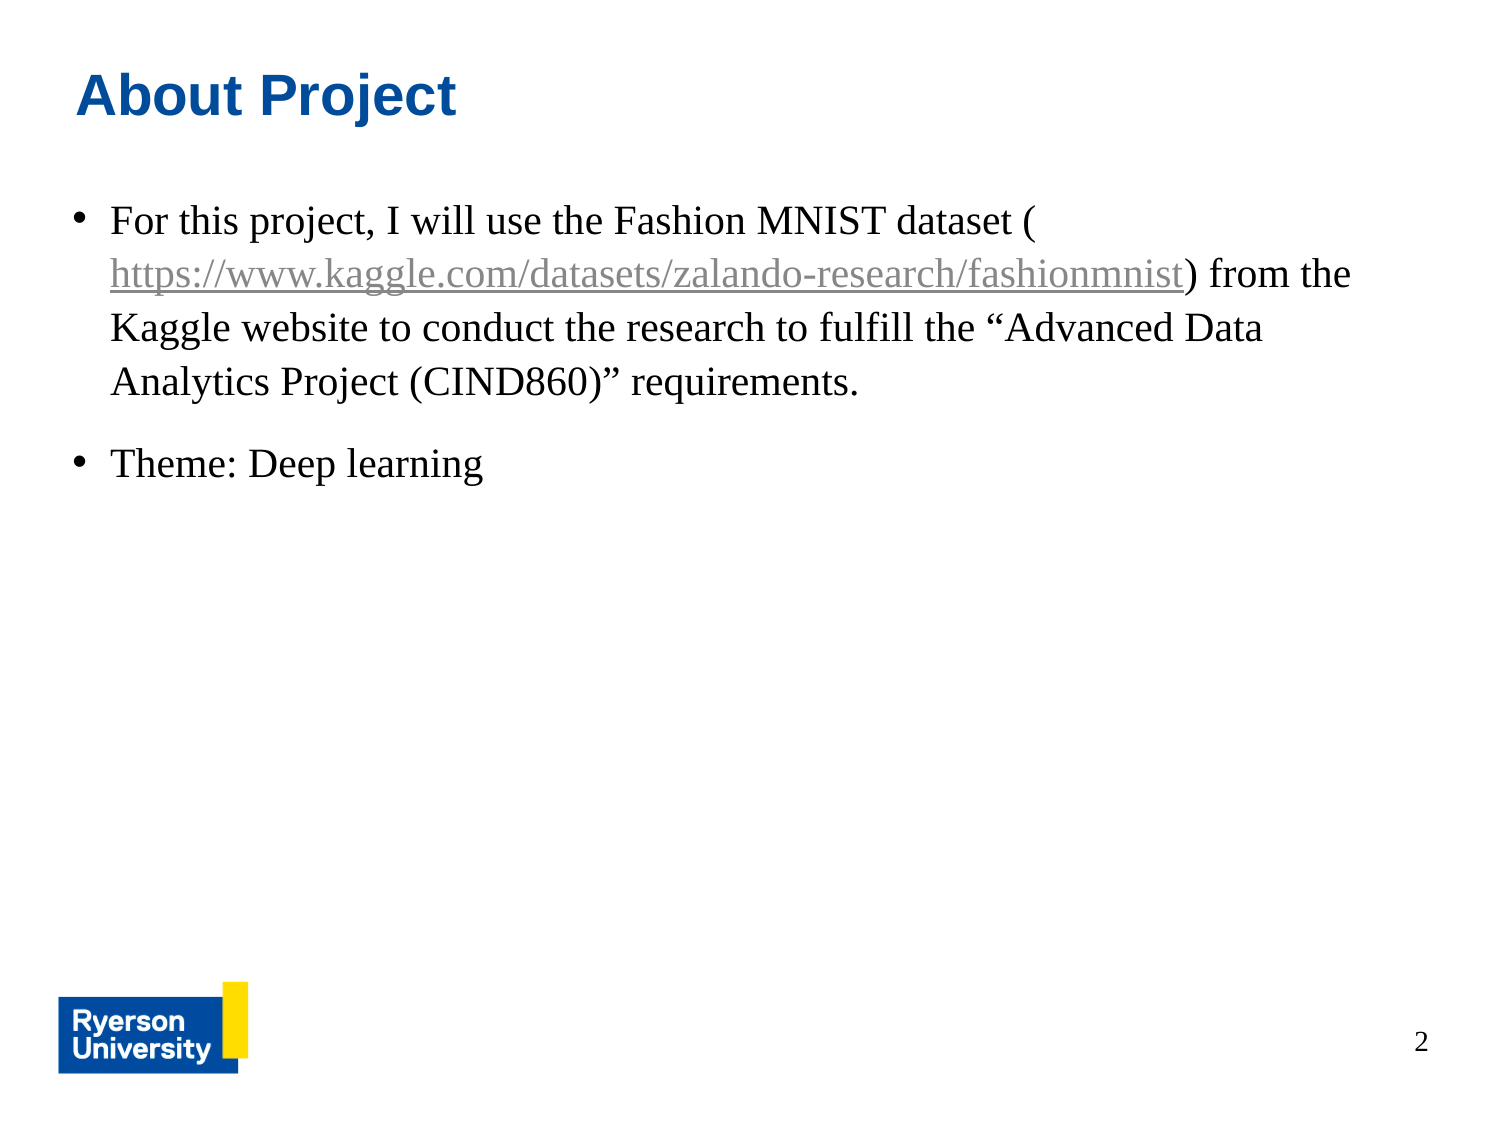

# About Project
For this project, I will use the Fashion MNIST dataset (https://www.kaggle.com/datasets/zalando-research/fashionmnist) from the Kaggle website to conduct the research to fulfill the “Advanced Data Analytics Project (CIND860)” requirements.
Theme: Deep learning

2